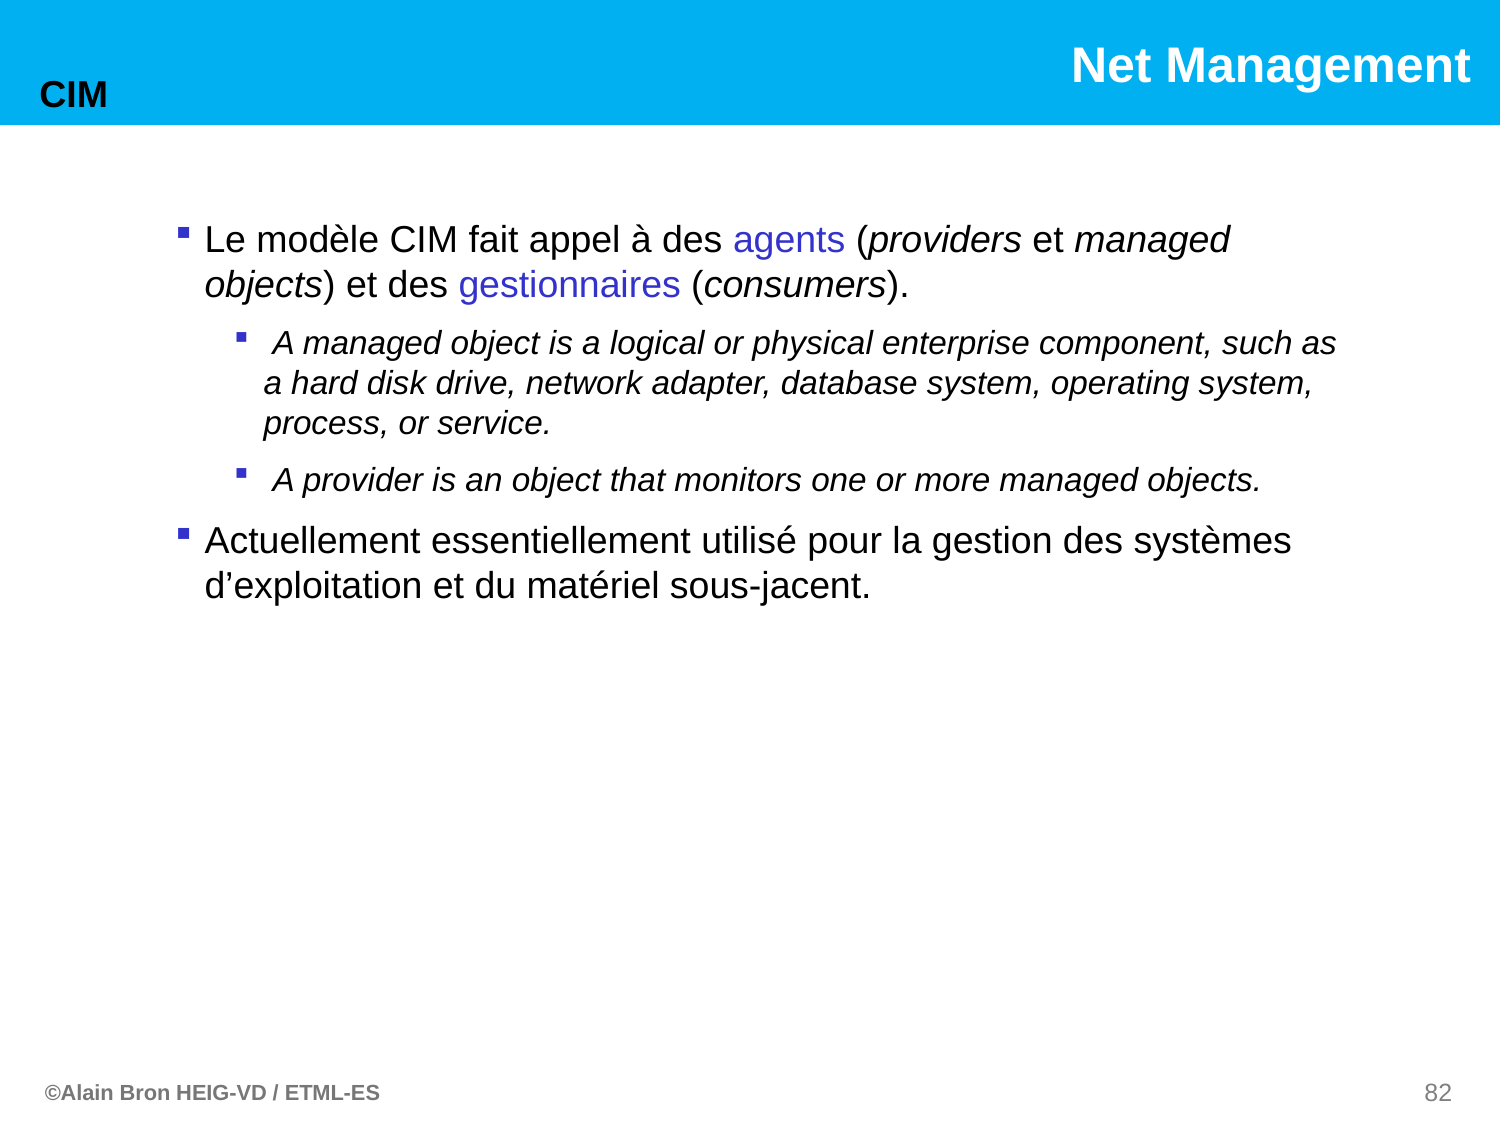

CIM
Le modèle CIM fait appel à des agents (providers et managed objects) et des gestionnaires (consumers).
 A managed object is a logical or physical enterprise component, such as a hard disk drive, network adapter, database system, operating system, process, or service.
 A provider is an object that monitors one or more managed objects.
Actuellement essentiellement utilisé pour la gestion des systèmes d’exploitation et du matériel sous-jacent.